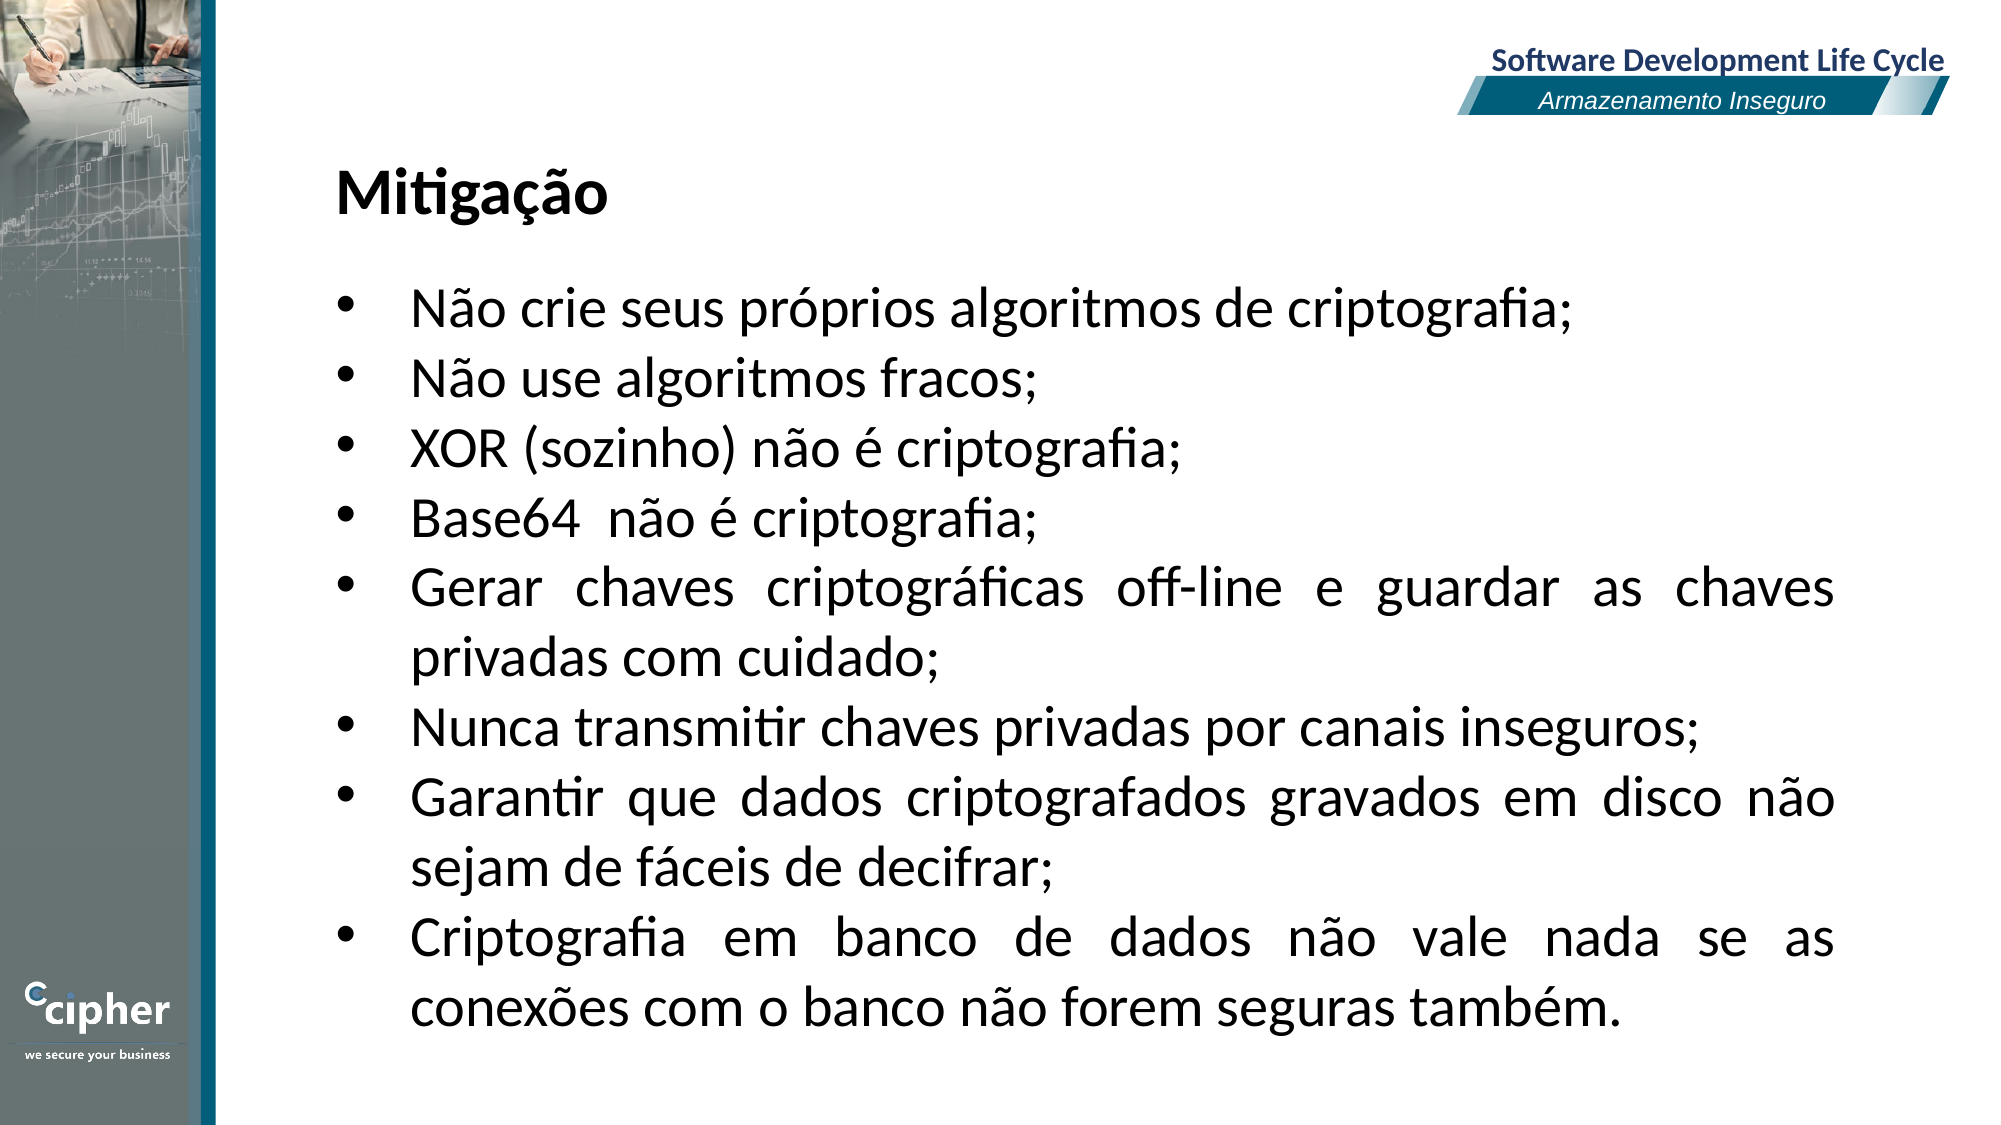

Software Development Life Cycle
Armazenamento Inseguro

Mitigação
Não crie seus próprios algoritmos de criptografia;
Não use algoritmos fracos;
XOR (sozinho) não é criptografia;
Base64  não é criptografia;
Gerar chaves criptográficas off-line e guardar as chaves privadas com cuidado;
Nunca transmitir chaves privadas por canais inseguros;
Garantir que dados criptografados gravados em disco não sejam de fáceis de decifrar;
Criptografia em banco de dados não vale nada se as conexões com o banco não forem seguras também.